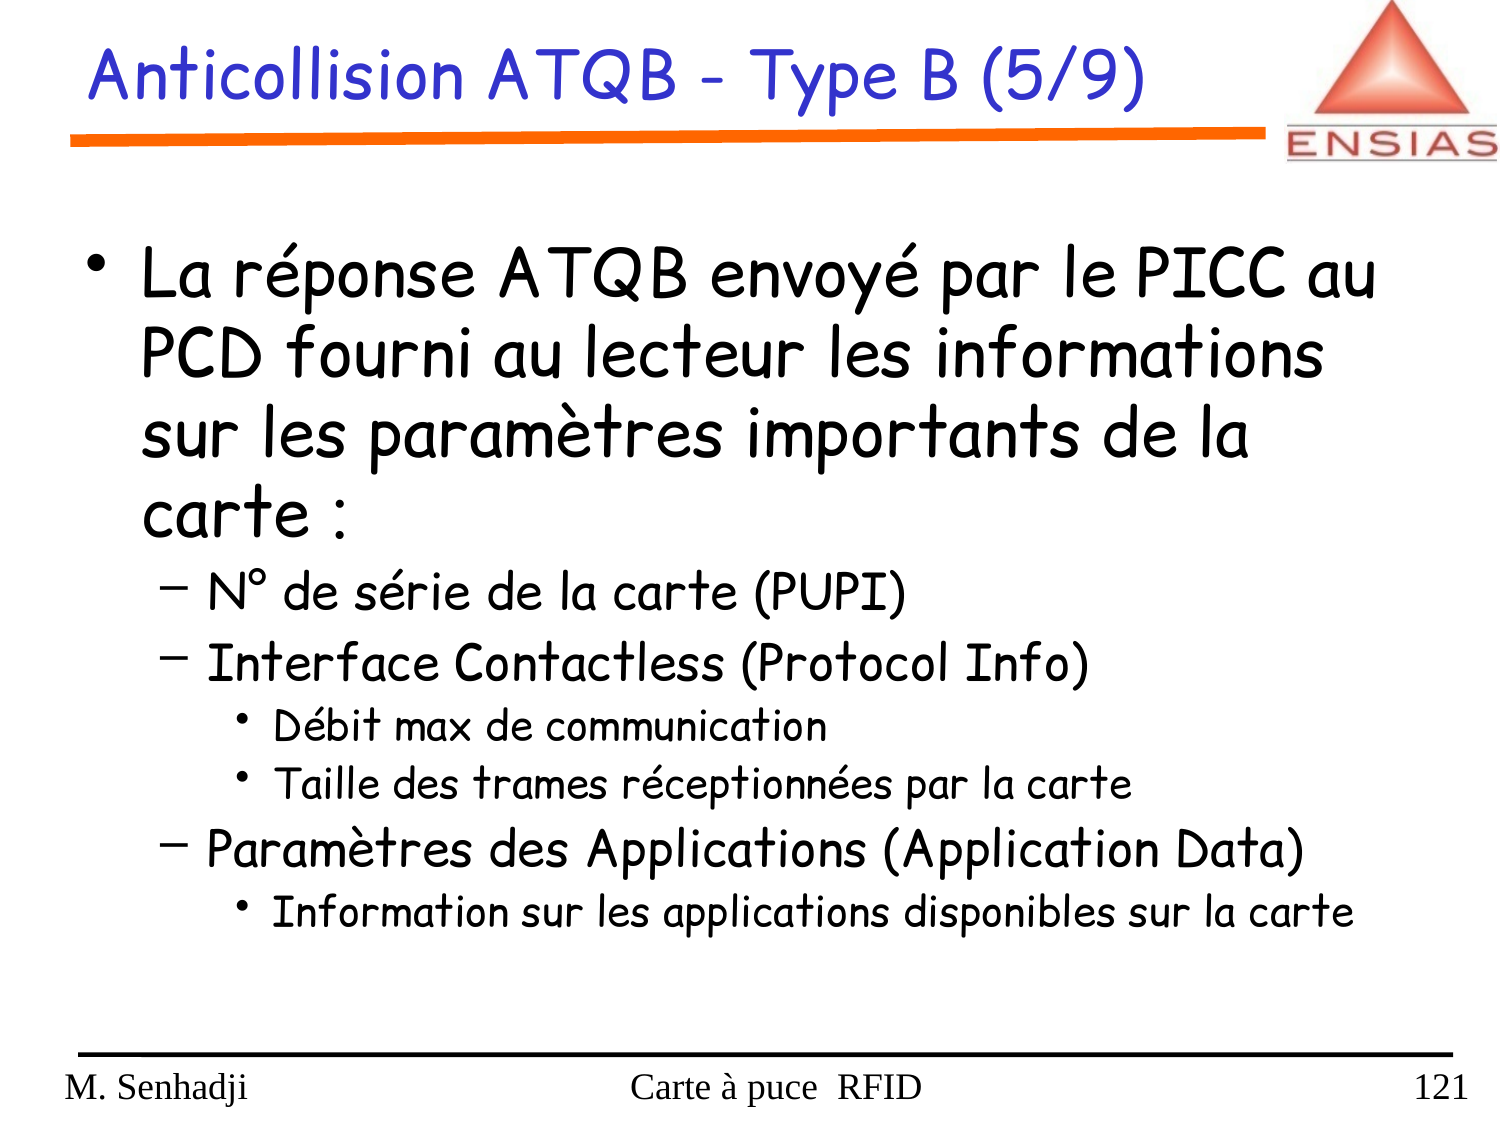

Anticollision ATQB - Type B (5/9)
La réponse ATQB envoyé par le PICC au PCD fourni au lecteur les informations sur les paramètres importants de la carte :
N° de série de la carte (PUPI)
Interface Contactless (Protocol Info)
Débit max de communication
Taille des trames réceptionnées par la carte
Paramètres des Applications (Application Data)
Information sur les applications disponibles sur la carte